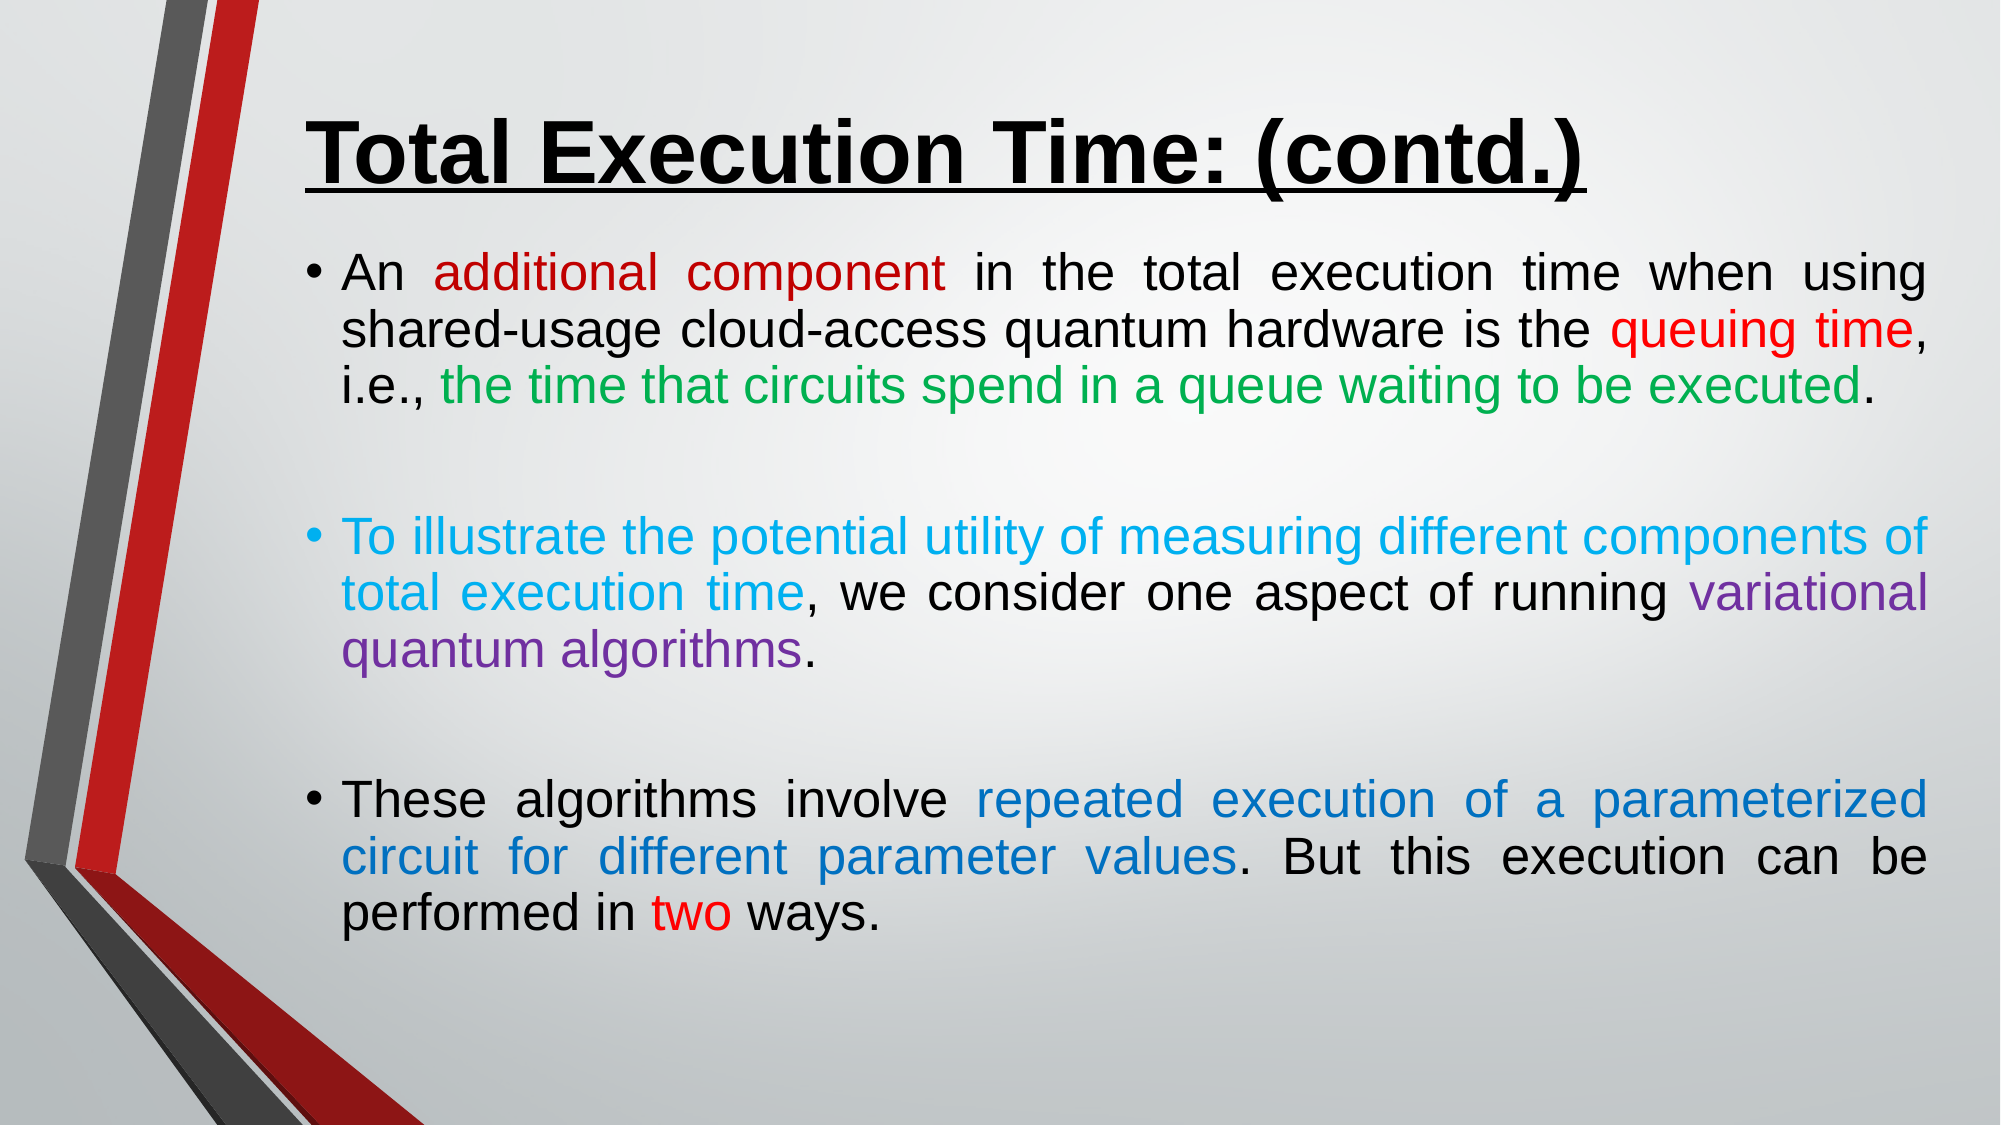

# Total Execution Time: (contd.)
An additional component in the total execution time when using shared-usage cloud-access quantum hardware is the queuing time, i.e., the time that circuits spend in a queue waiting to be executed.

To illustrate the potential utility of measuring different components of total execution time, we consider one aspect of running variational quantum algorithms.

These algorithms involve repeated execution of a parameterized circuit for different parameter values. But this execution can be performed in two ways.